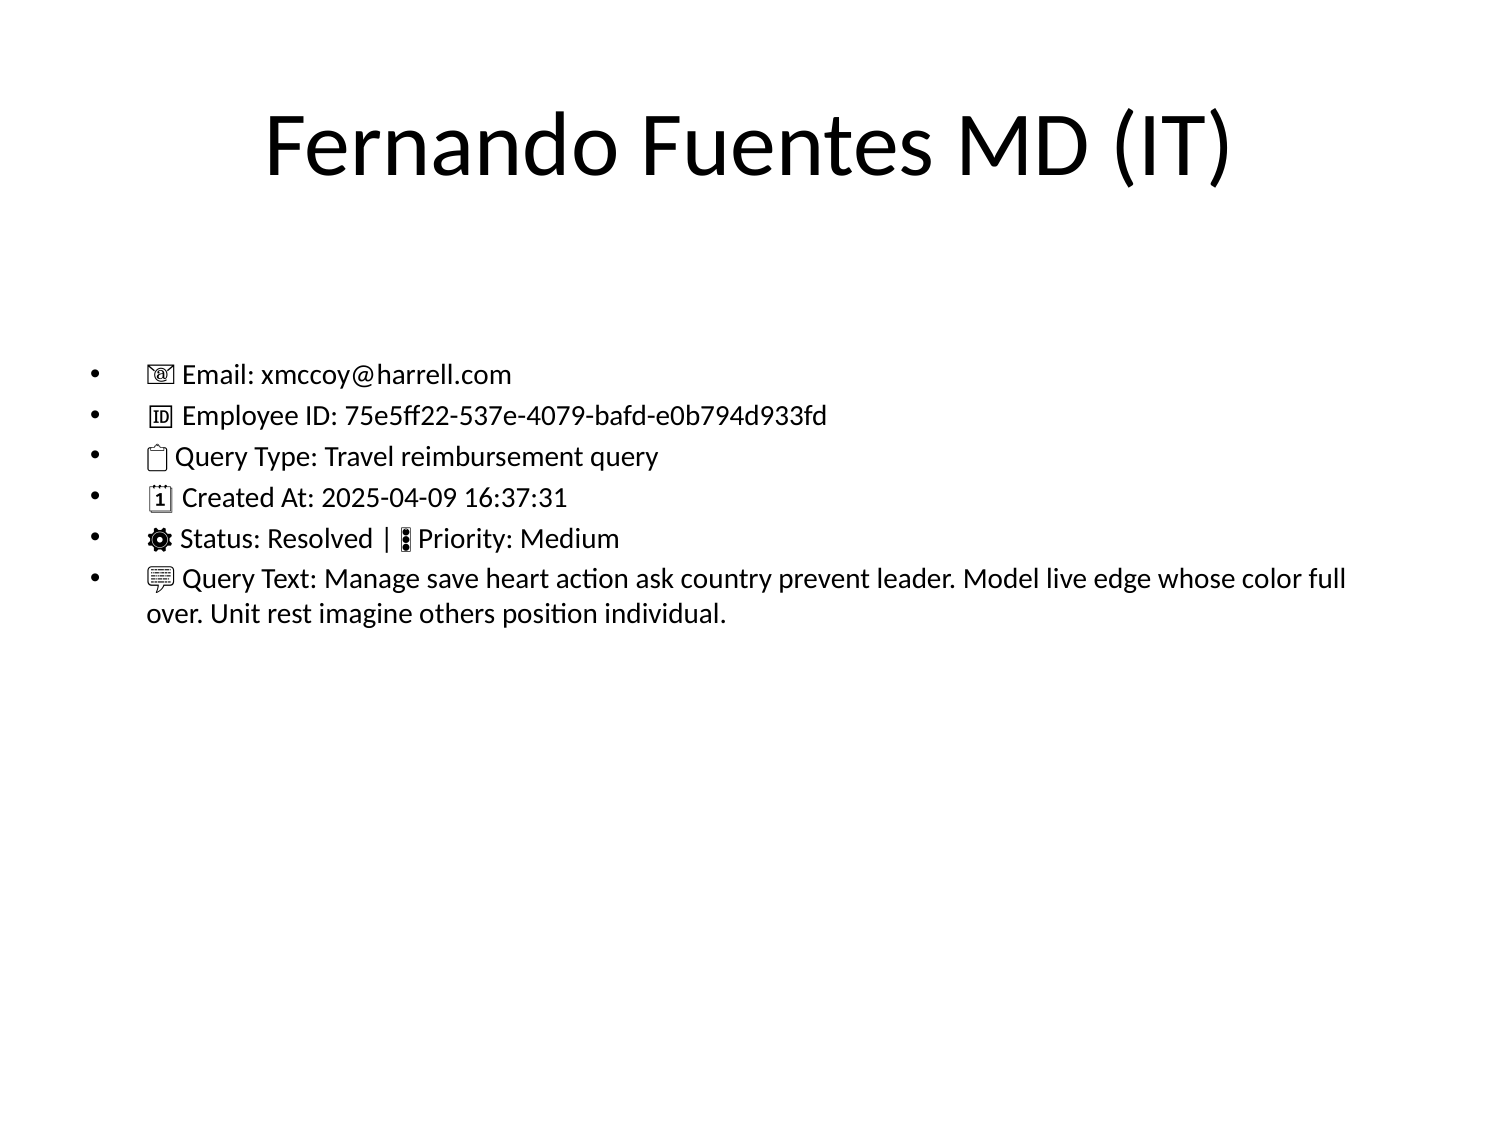

# Fernando Fuentes MD (IT)

📧 Email: xmccoy@harrell.com
🆔 Employee ID: 75e5ff22-537e-4079-bafd-e0b794d933fd
📋 Query Type: Travel reimbursement query
🗓 Created At: 2025-04-09 16:37:31
⚙ Status: Resolved | 🚦 Priority: Medium
💬 Query Text: Manage save heart action ask country prevent leader. Model live edge whose color full over. Unit rest imagine others position individual.